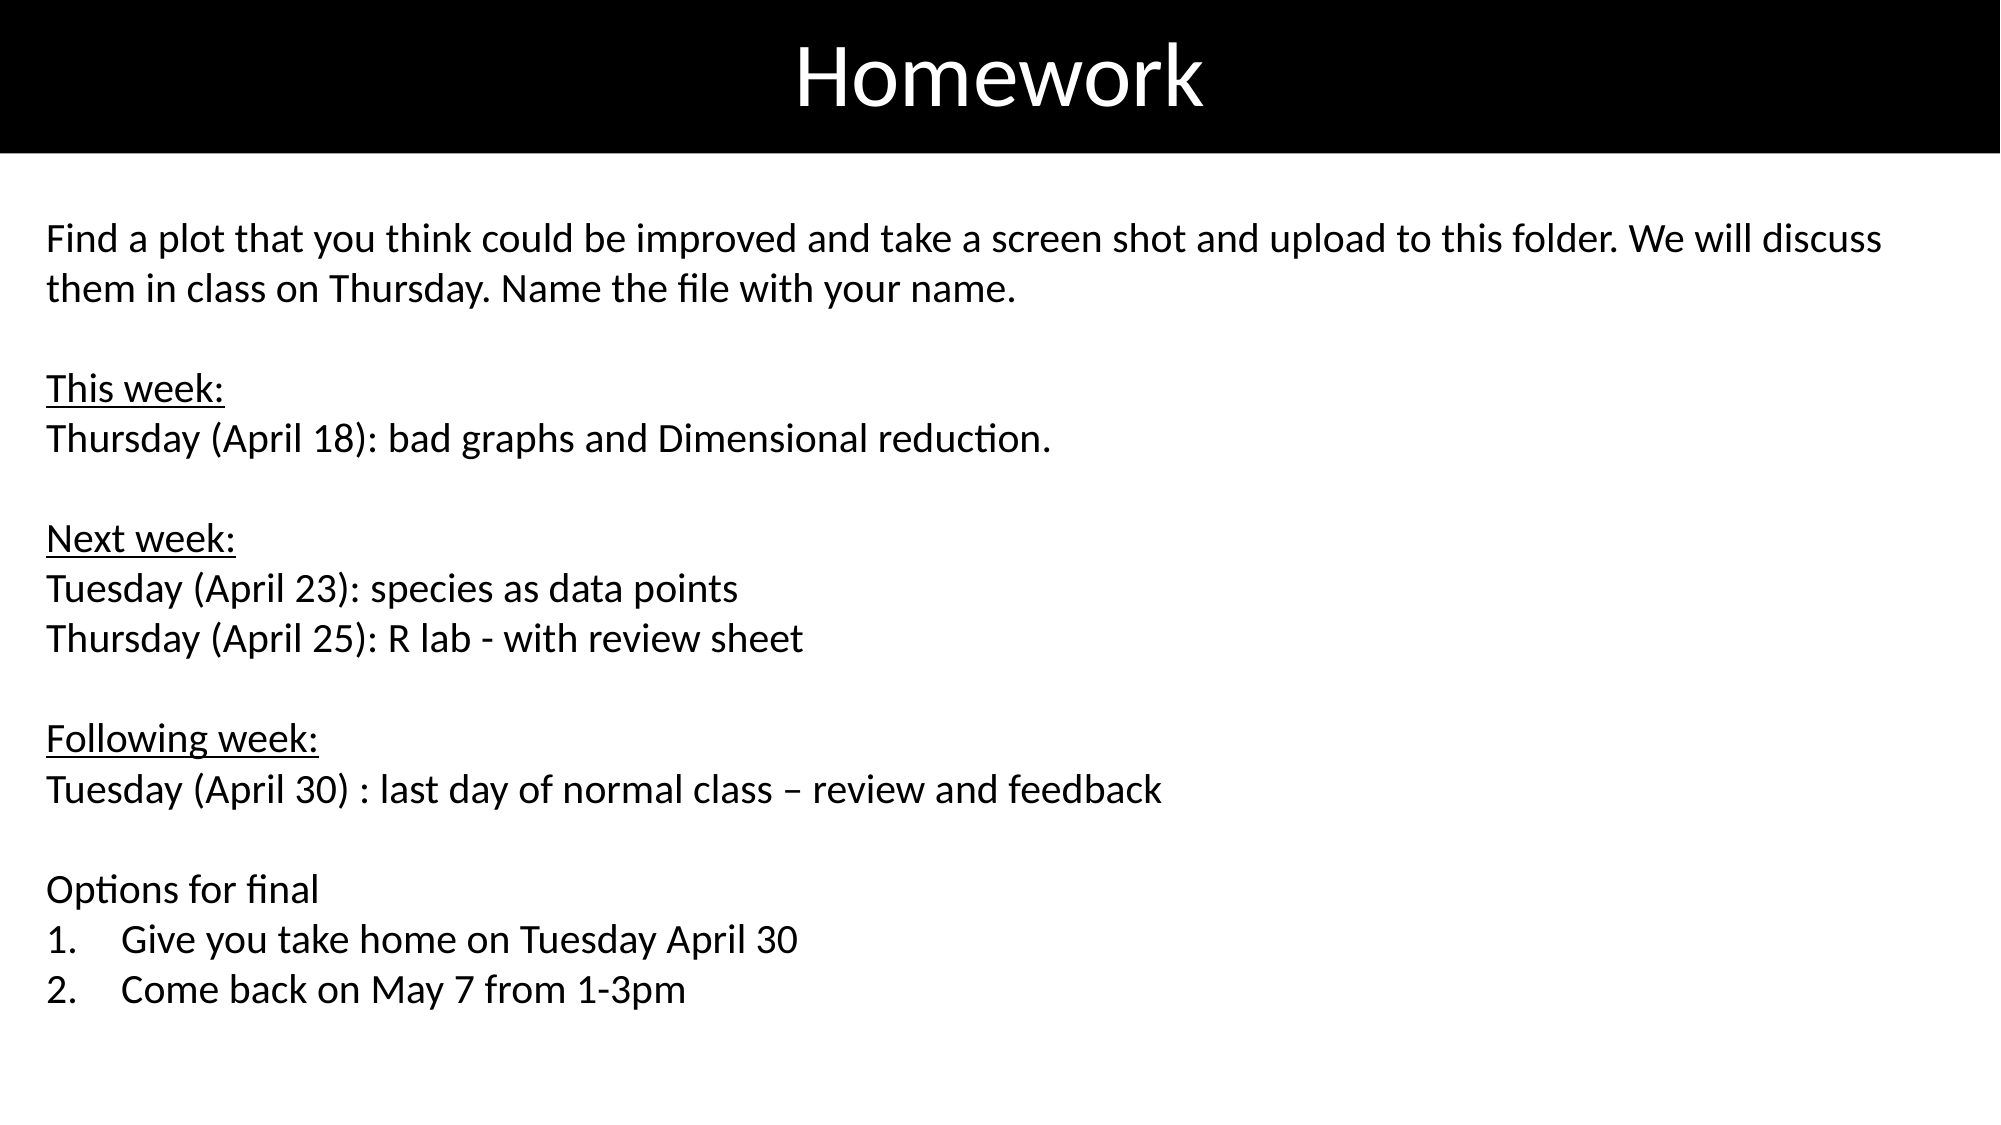

# Homework
Find a plot that you think could be improved and take a screen shot and upload to this folder. We will discuss them in class on Thursday. Name the file with your name.

This week:
Thursday (April 18): bad graphs and Dimensional reduction.

Next week:
Tuesday (April 23): species as data points
Thursday (April 25): R lab - with review sheet

Following week:
Tuesday (April 30) : last day of normal class – review and feedback

Options for final
Give you take home on Tuesday April 30
Come back on May 7 from 1-3pm